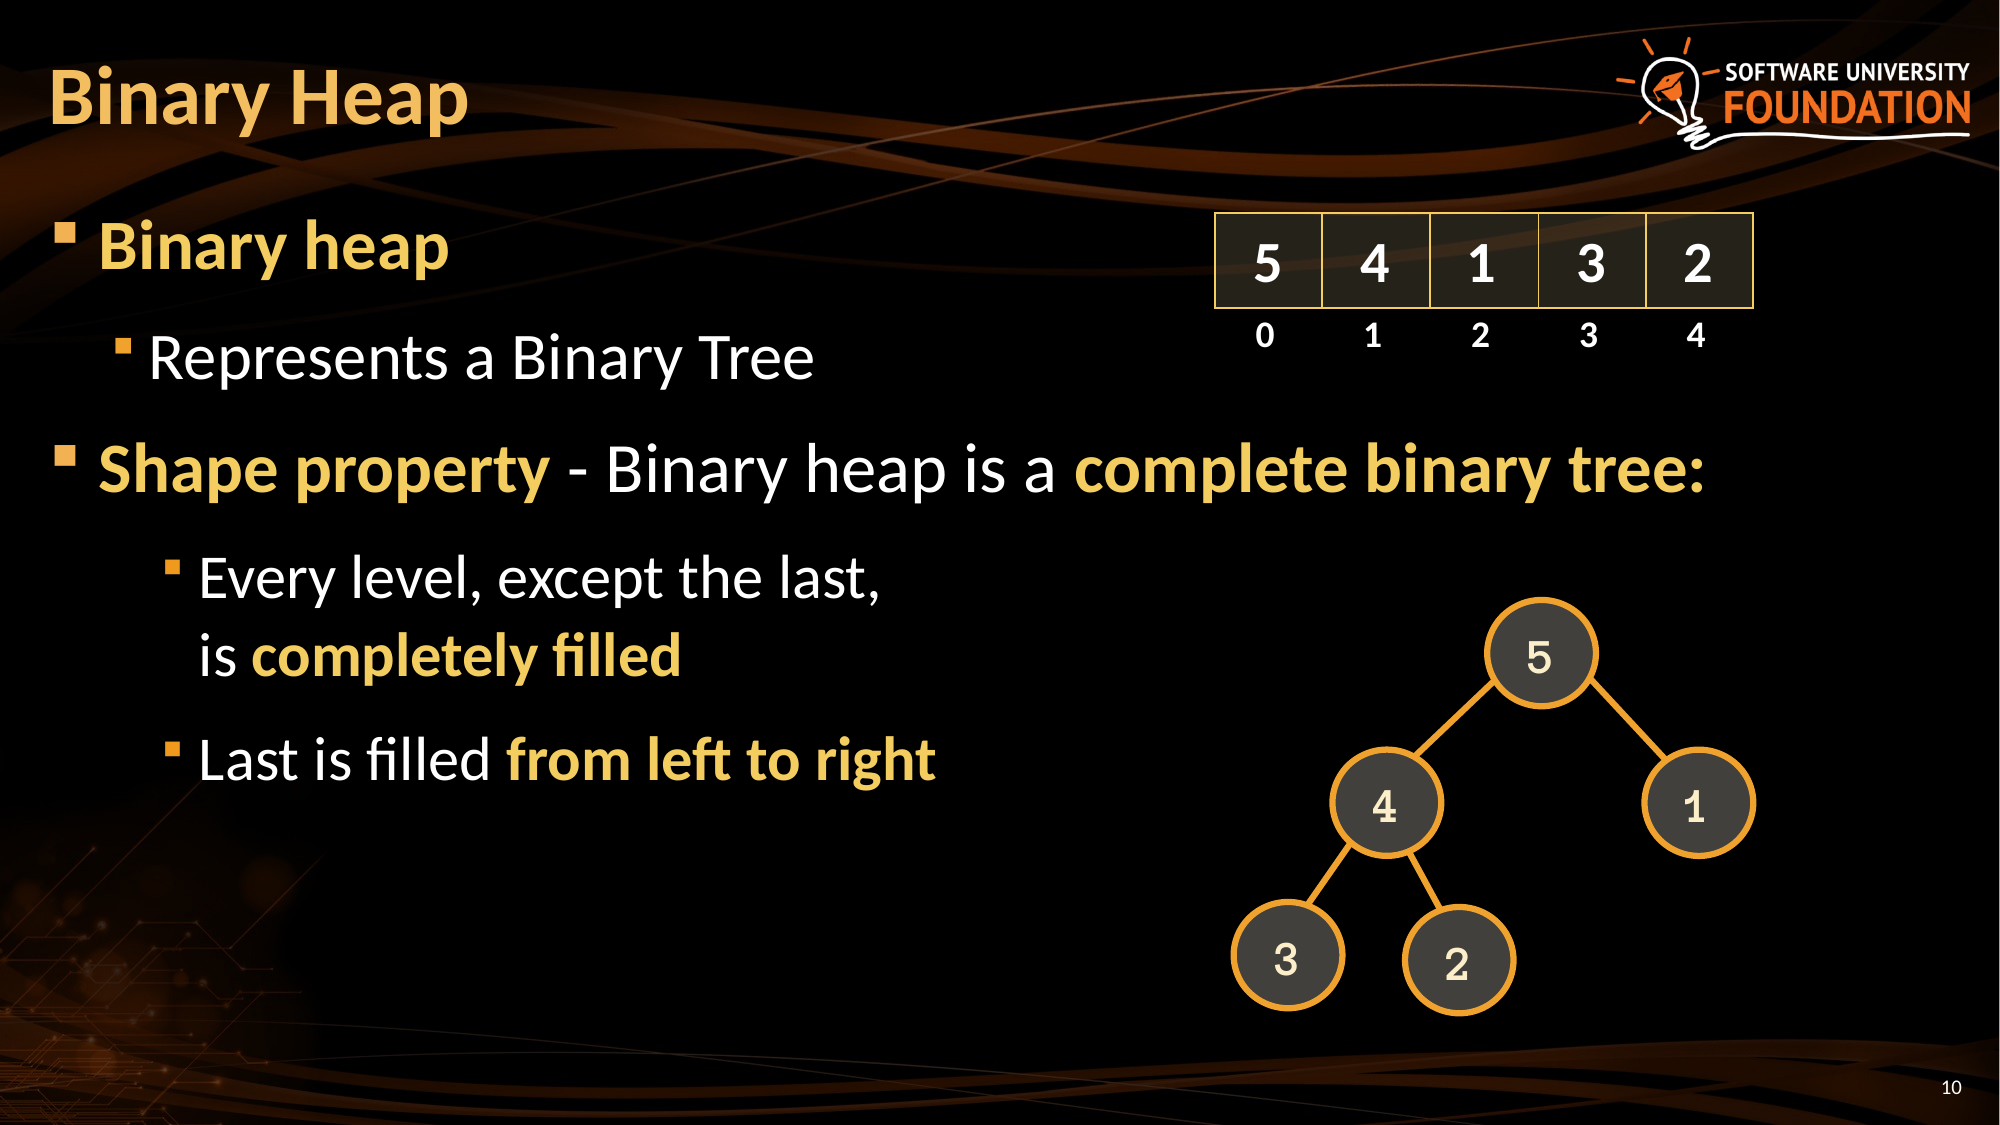

# Binary Heap
Binary heap
Represents a Binary Tree
Shape property - Binary heap is a complete binary tree:
Every level, except the last,
is completely filled
Last is filled from left to right

|  |  |  |  |  |
| --- | --- | --- | --- | --- |
5
4
1
3
2
| 0 | 1 | 2 | 3 | 4 |
| --- | --- | --- | --- | --- |
5

4
1

3
2
10